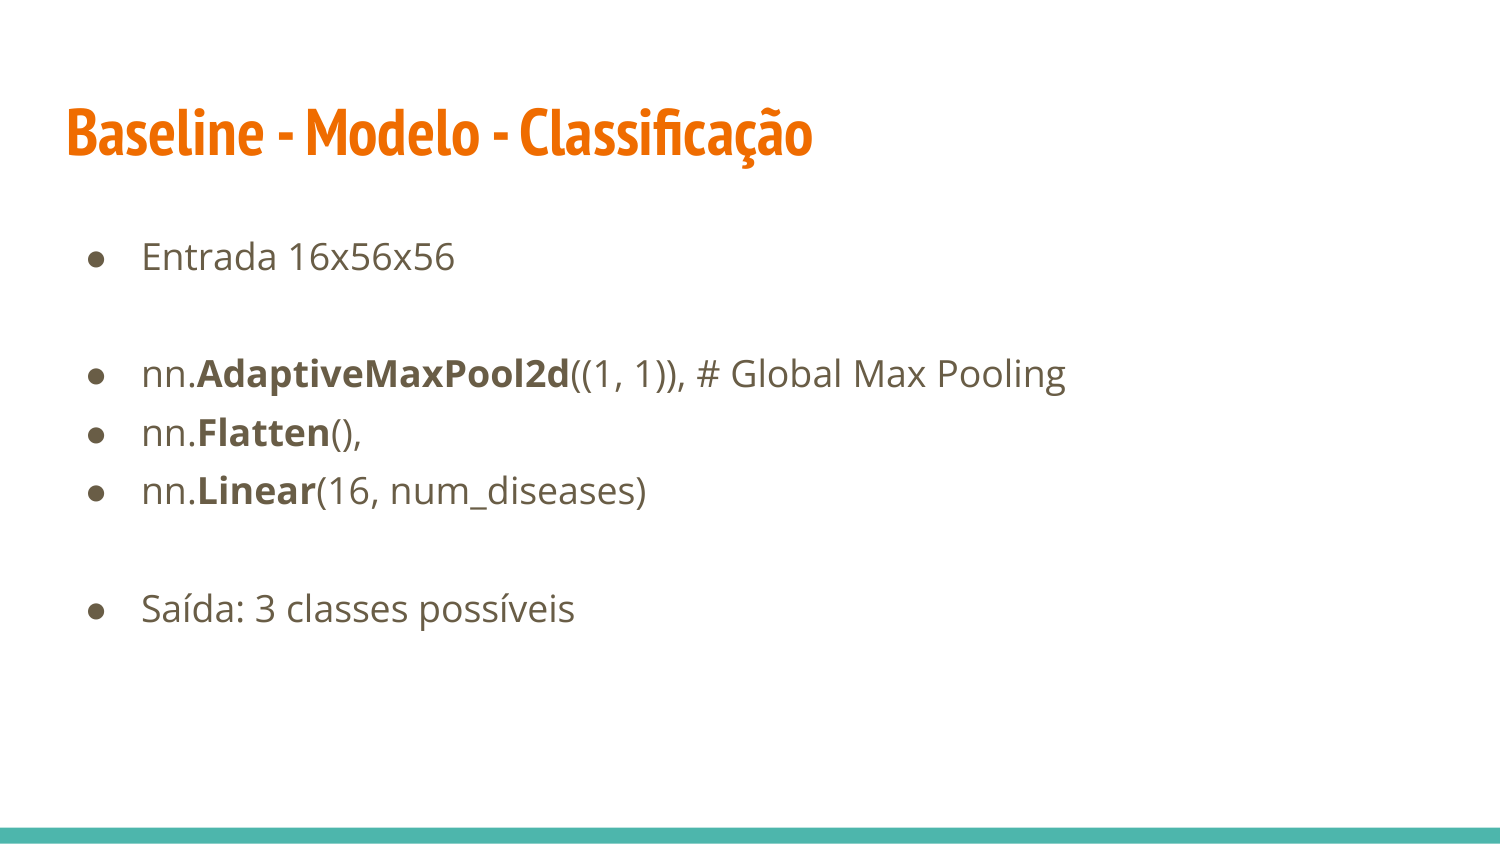

# Baseline - Modelo - Classificação
Entrada 16x56x56

nn.AdaptiveMaxPool2d((1, 1)), # Global Max Pooling
nn.Flatten(),
nn.Linear(16, num_diseases)

Saída: 3 classes possíveis